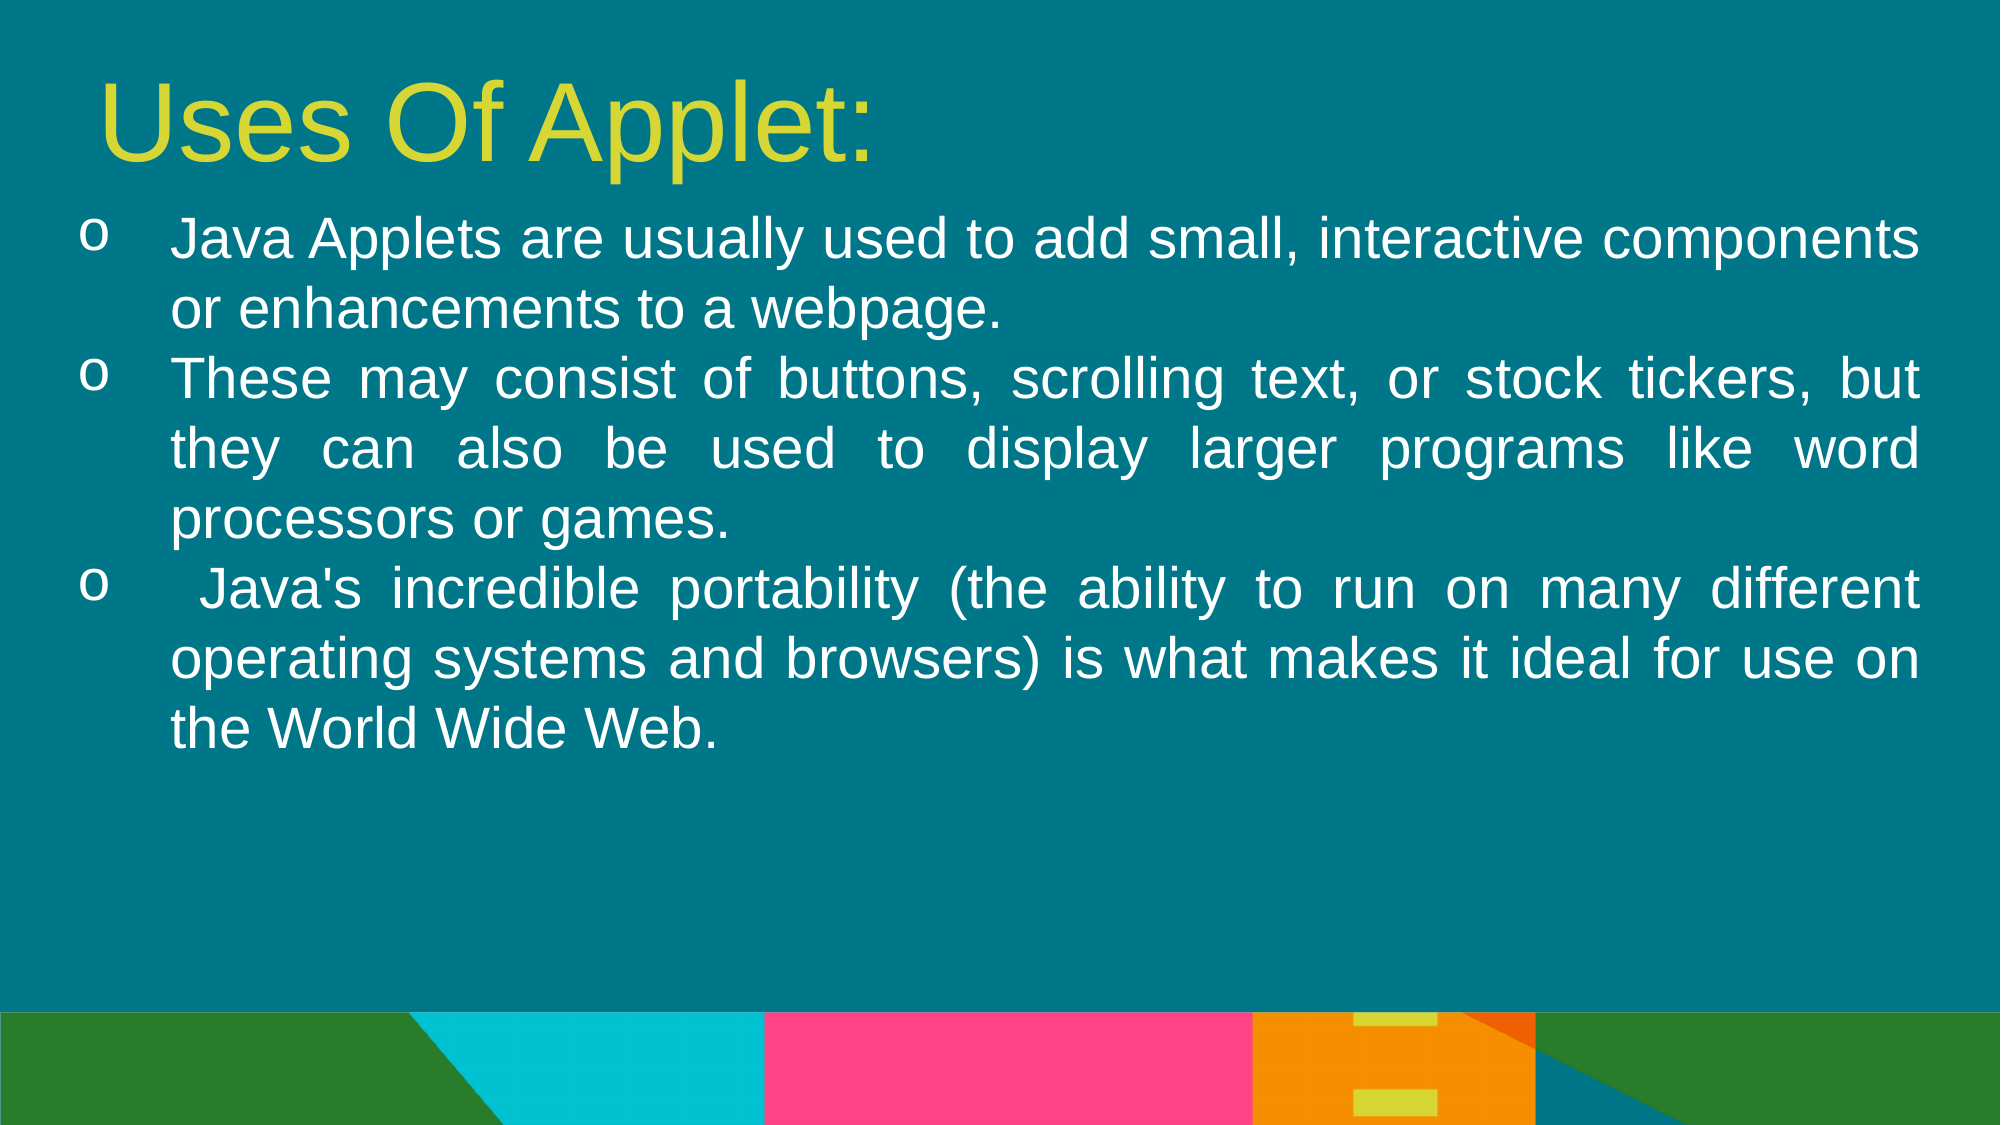

Uses Of Applet:
Java Applets are usually used to add small, interactive components or enhancements to a webpage.
These may consist of buttons, scrolling text, or stock tickers, but they can also be used to display larger programs like word processors or games.
 Java's incredible portability (the ability to run on many different operating systems and browsers) is what makes it ideal for use on the World Wide Web.